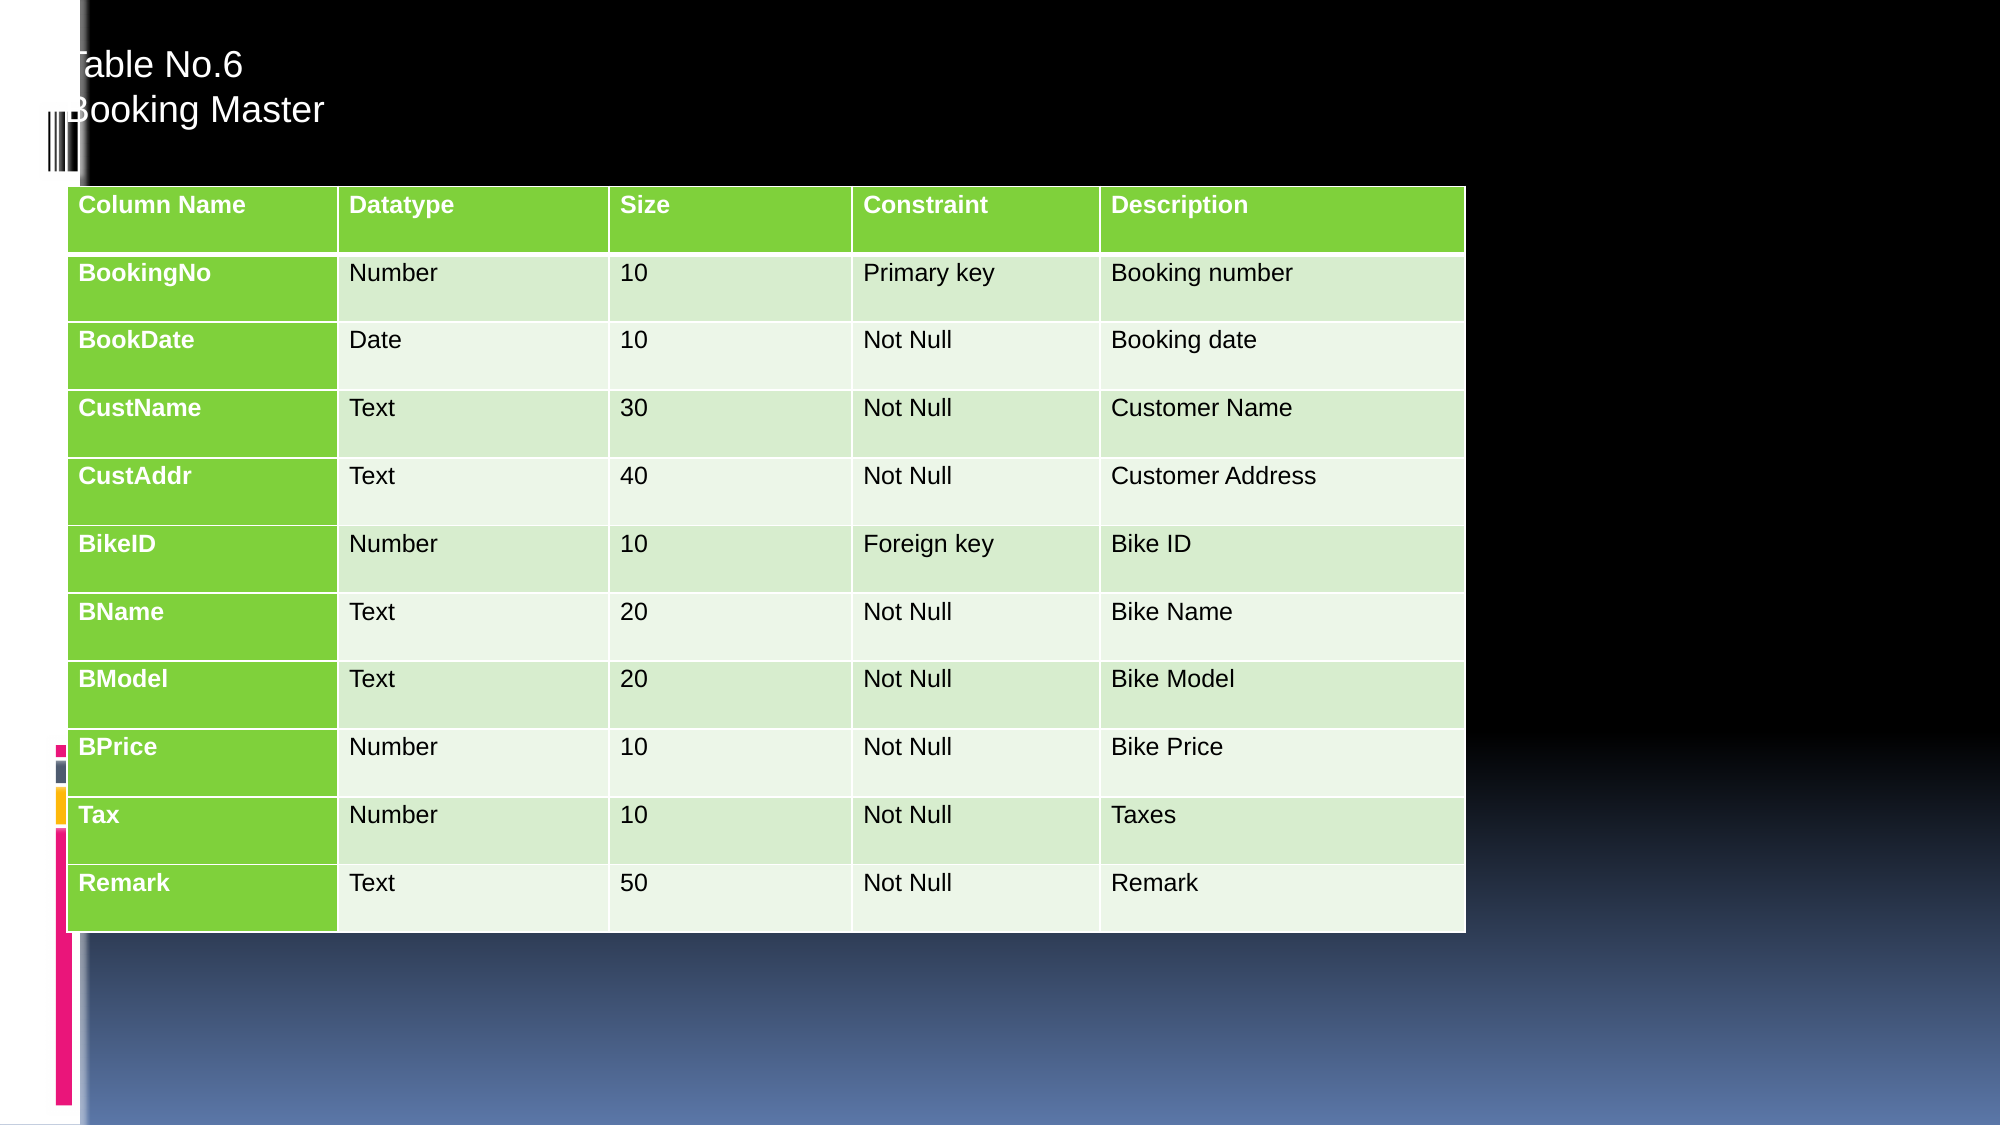

Table No.6
Booking Master
| Column Name | Datatype | Size | Constraint | Description |
| --- | --- | --- | --- | --- |
| BookingNo | Number | 10 | Primary key | Booking number |
| BookDate | Date | 10 | Not Null | Booking date |
| CustName | Text | 30 | Not Null | Customer Name |
| CustAddr | Text | 40 | Not Null | Customer Address |
| BikeID | Number | 10 | Foreign key | Bike ID |
| BName | Text | 20 | Not Null | Bike Name |
| BModel | Text | 20 | Not Null | Bike Model |
| BPrice | Number | 10 | Not Null | Bike Price |
| Tax | Number | 10 | Not Null | Taxes |
| Remark | Text | 50 | Not Null | Remark |